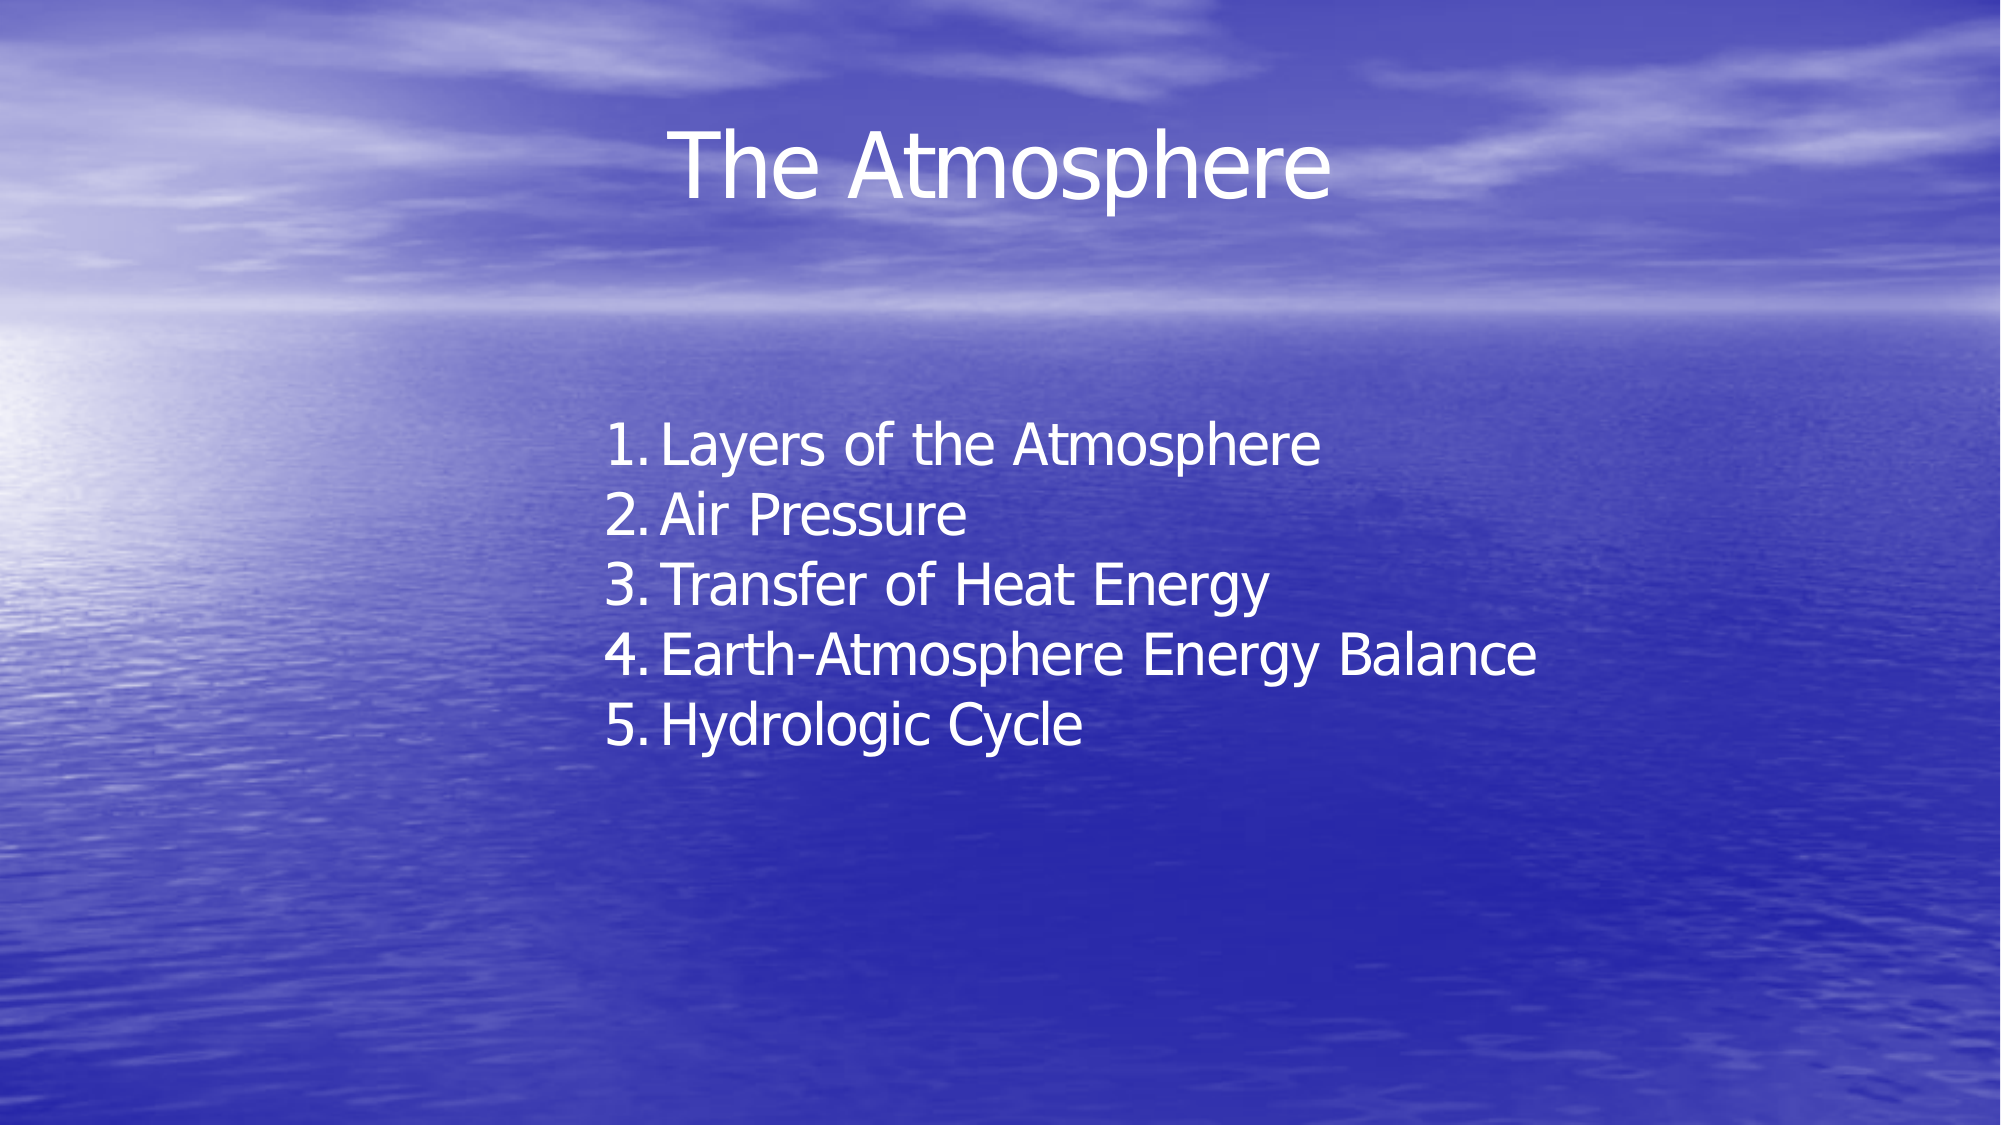

# The Atmosphere
Layers of the Atmosphere
Air Pressure
Transfer of Heat Energy
Earth-Atmosphere Energy Balance
Hydrologic Cycle